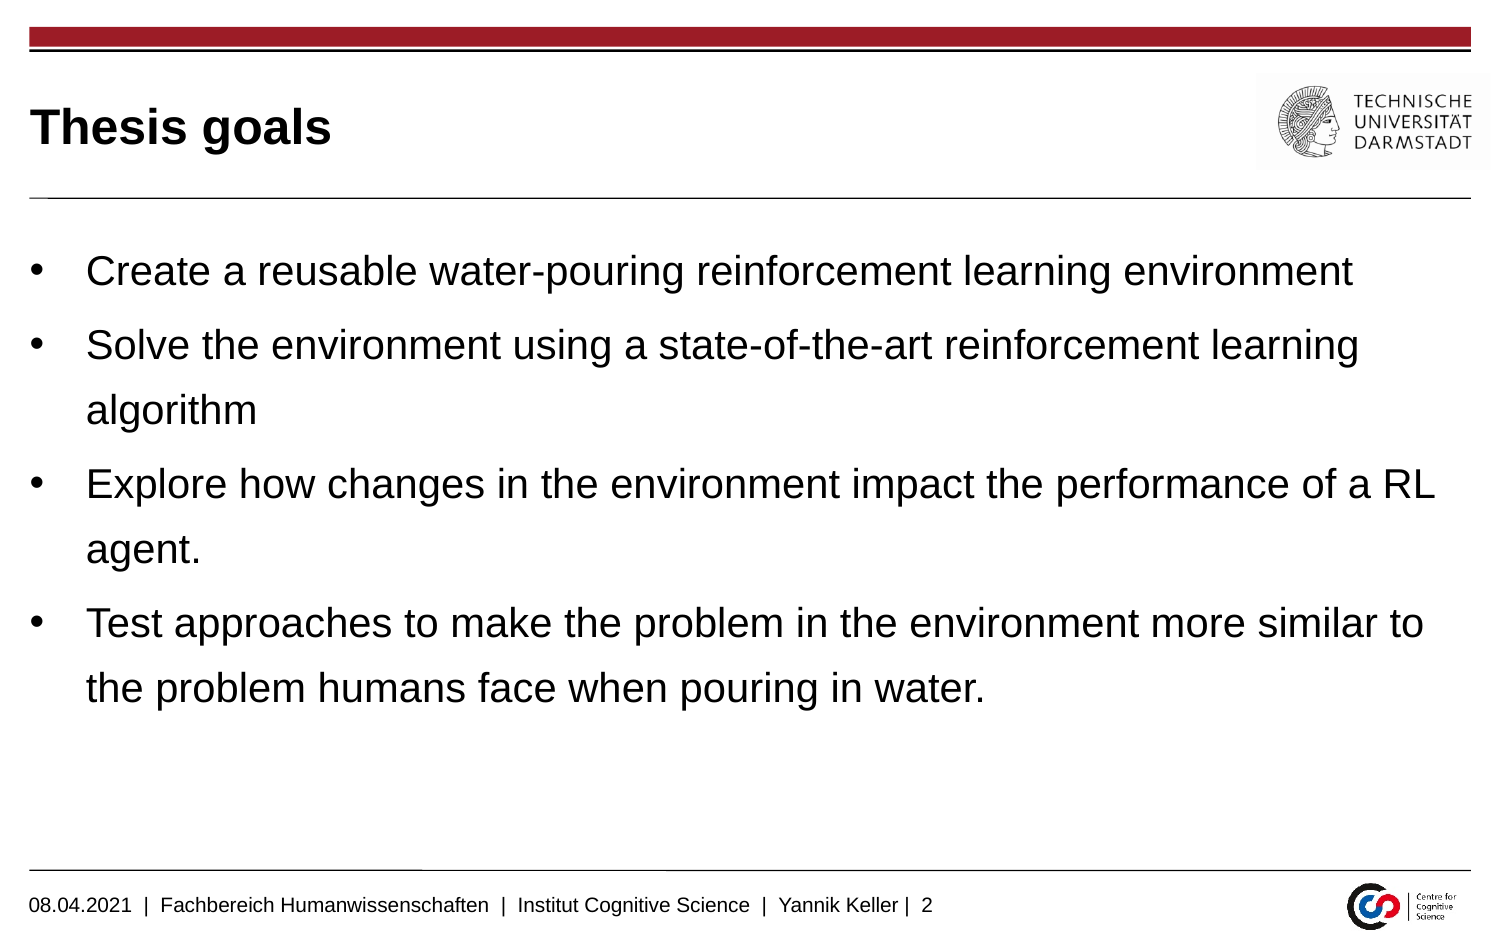

# Thesis goals
Create a reusable water-pouring reinforcement learning environment
Solve the environment using a state-of-the-art reinforcement learning algorithm
Explore how changes in the environment impact the performance of a RL agent.
Test approaches to make the problem in the environment more similar to the problem humans face when pouring in water.